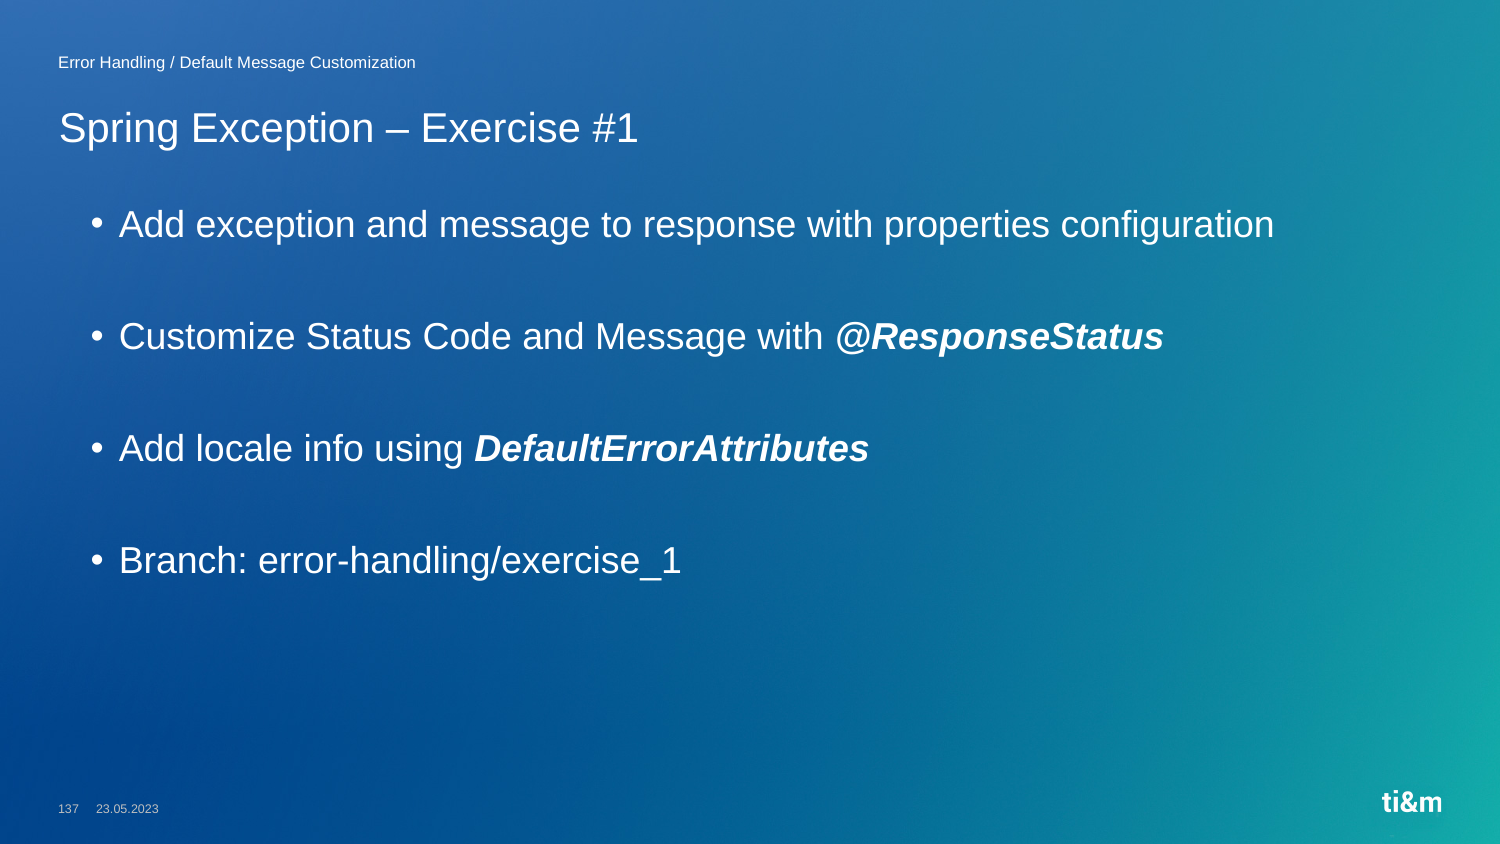

Error Handling / Default Message Customization
# Spring Exception – Exercise #1
Add exception and message to response with properties configuration

Customize Status Code and Message with @ResponseStatus

Add locale info using DefaultErrorAttributes

Branch: error-handling/exercise_1

137
23.05.2023